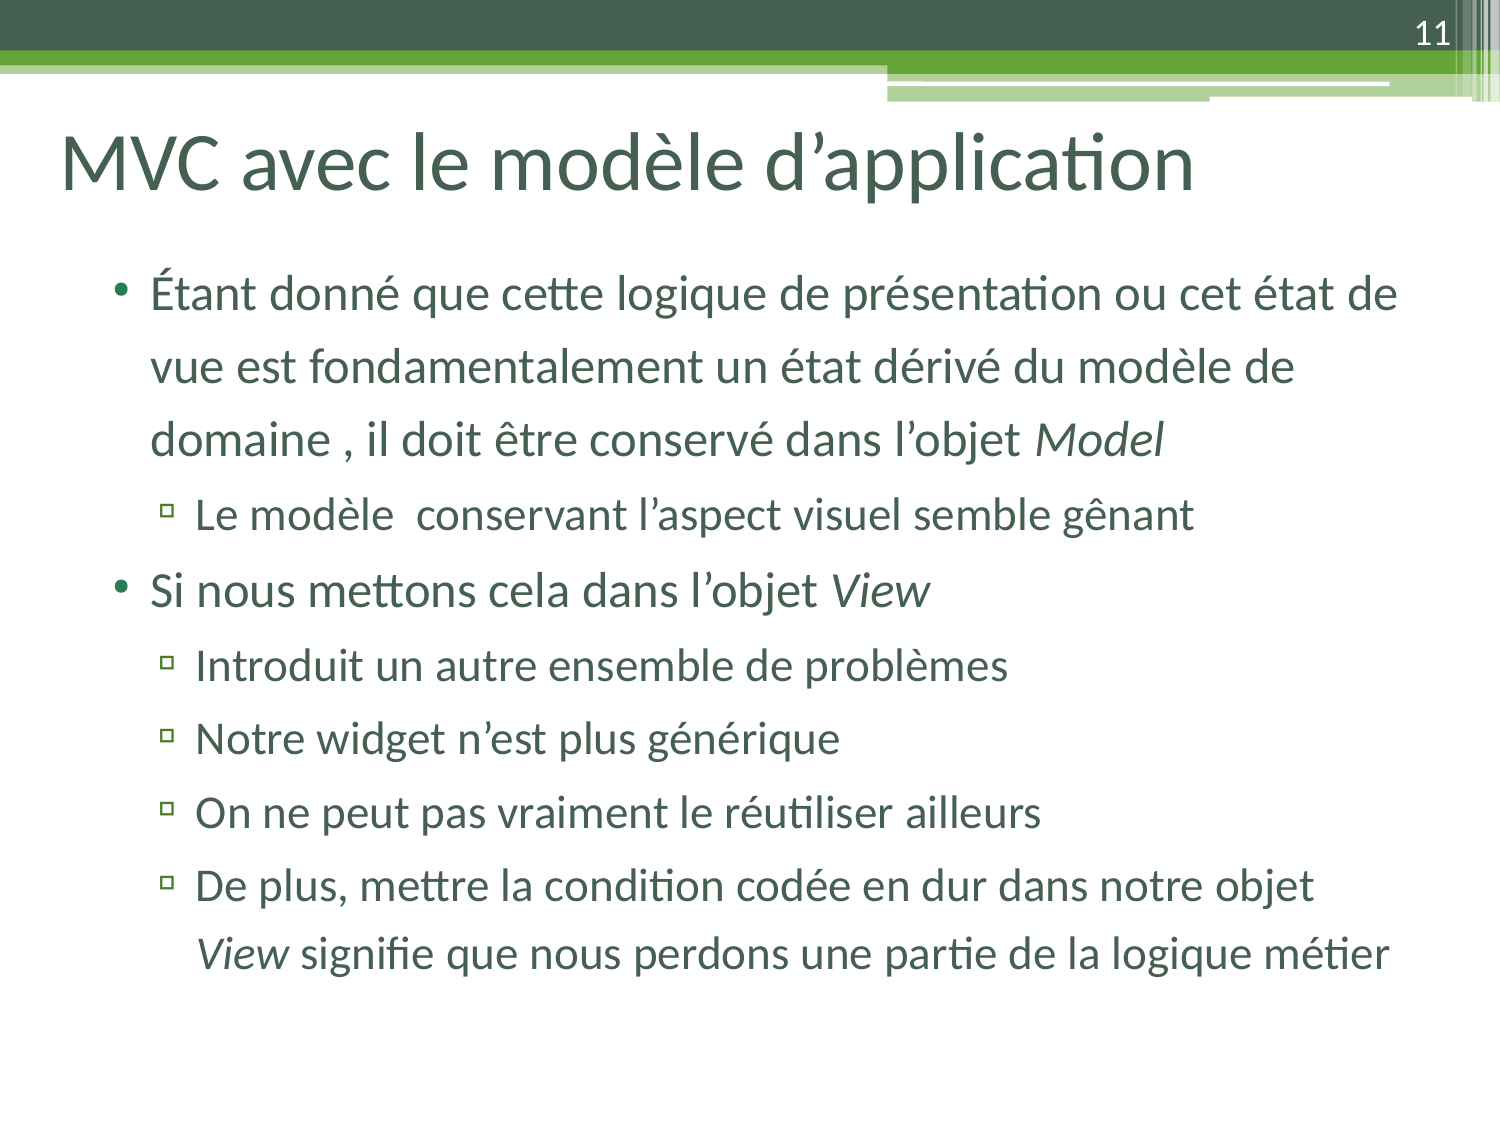

11
# MVC avec le modèle d’application
Étant donné que cette logique de présentation ou cet état de vue est fondamentalement un état dérivé du modèle de domaine , il doit être conservé dans l’objet Model
Le modèle  conservant l’aspect visuel semble gênant
Si nous mettons cela dans l’objet View
Introduit un autre ensemble de problèmes
Notre widget n’est plus générique
On ne peut pas vraiment le réutiliser ailleurs
De plus, mettre la condition codée en dur dans notre objet View signifie que nous perdons une partie de la logique métier